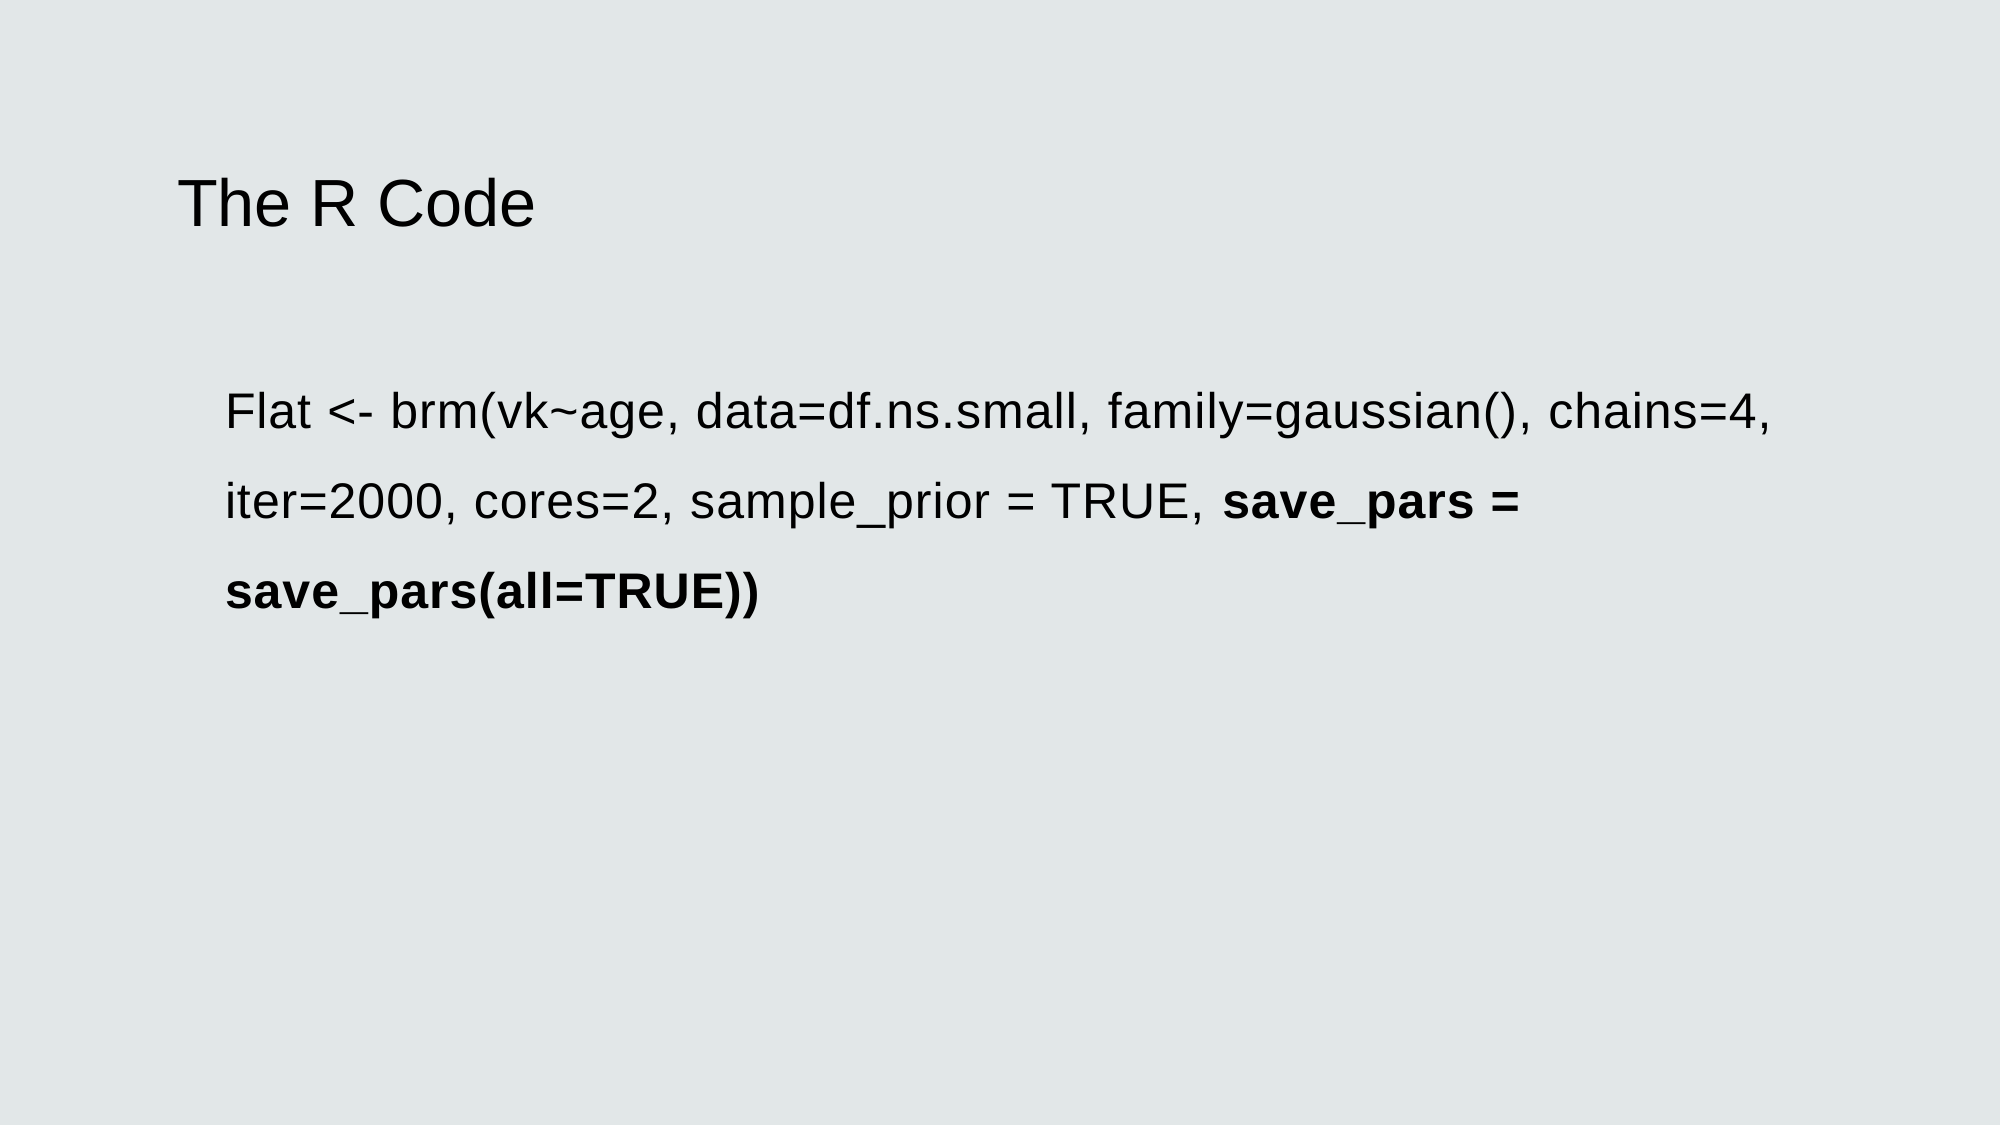

# The R Code
Flat <- brm(vk~age, data=df.ns.small, family=gaussian(), chains=4, iter=2000, cores=2, sample_prior = TRUE, save_pars = save_pars(all=TRUE))